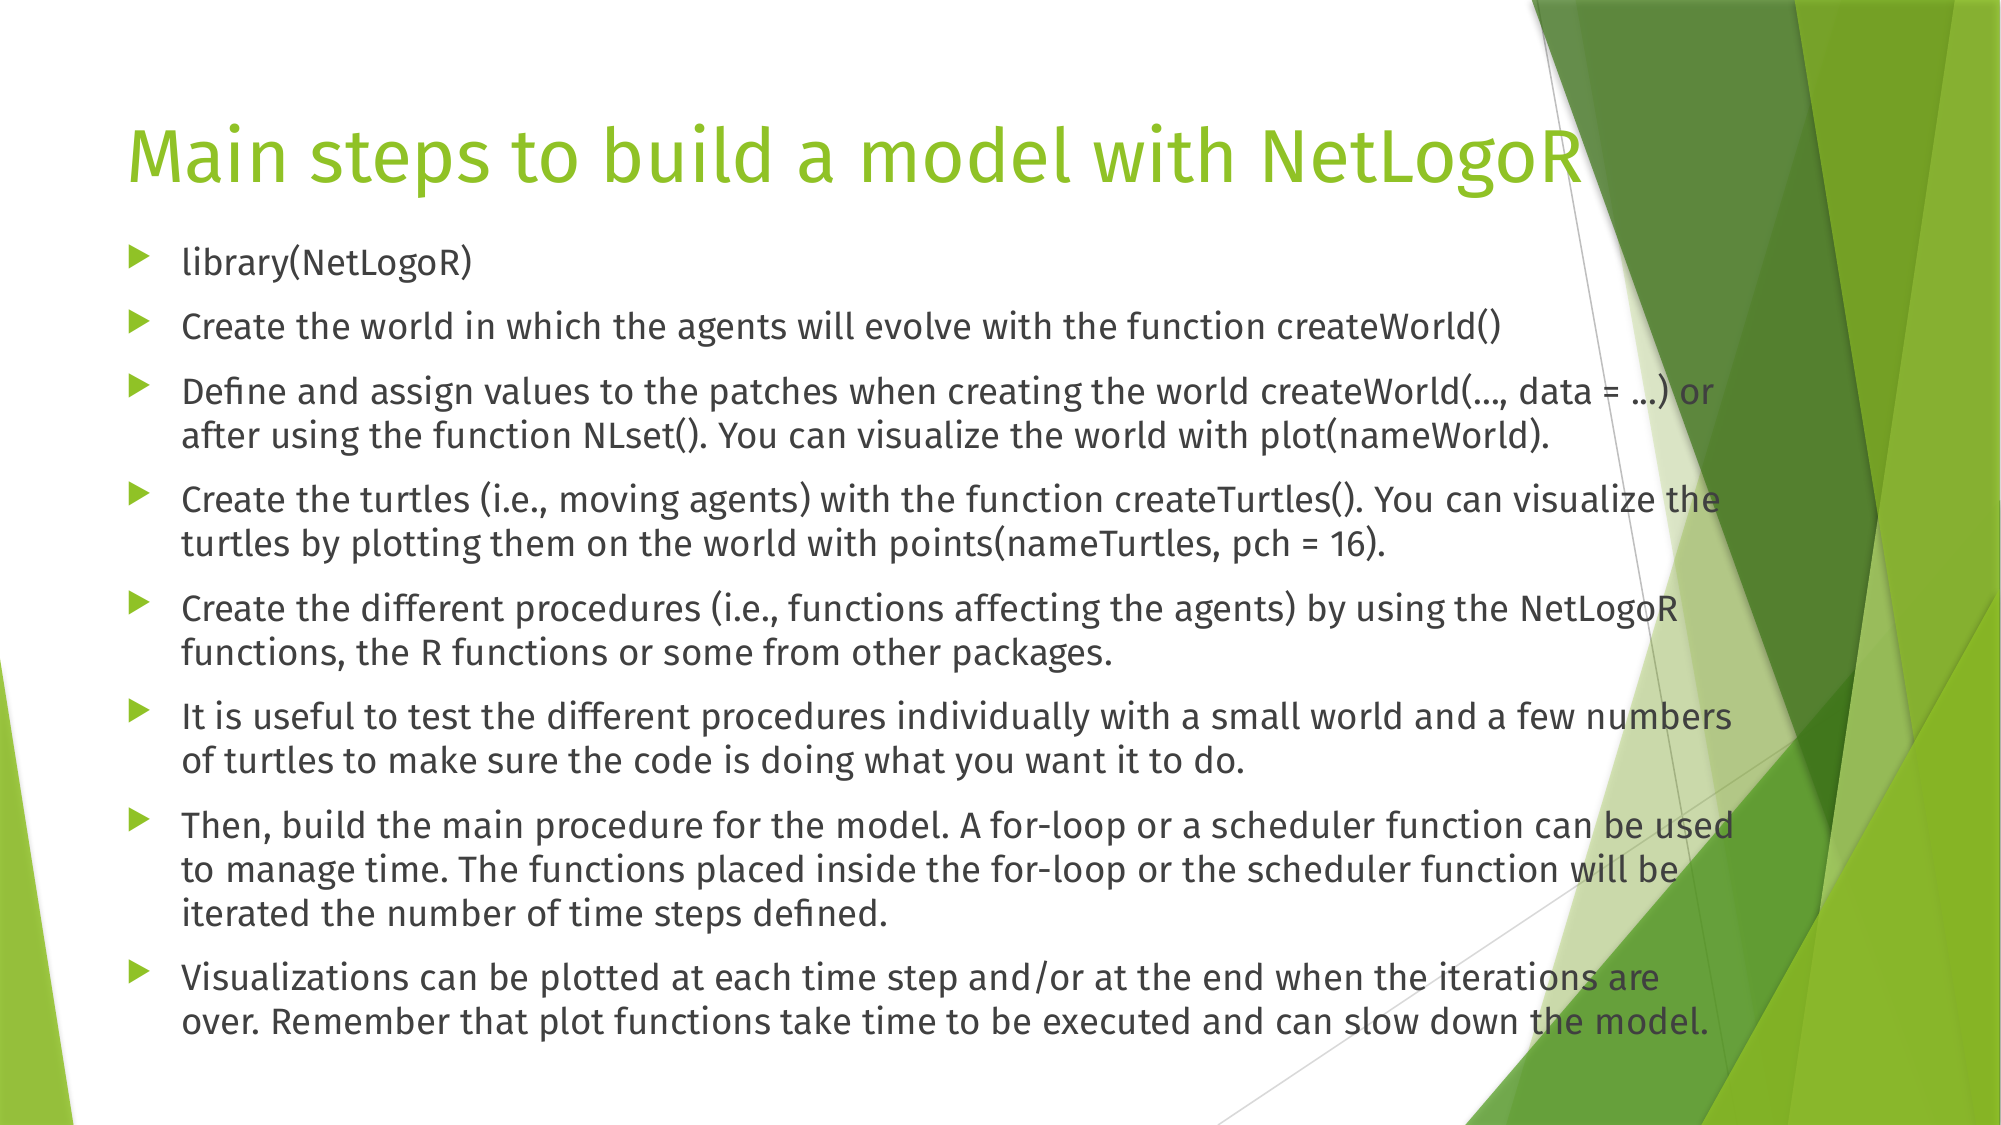

# Main steps to build a model with NetLogoR
library(NetLogoR)
Create the world in which the agents will evolve with the function createWorld()
Define and assign values to the patches when creating the world createWorld(..., data = ...) or after using the function NLset(). You can visualize the world with plot(nameWorld).
Create the turtles (i.e., moving agents) with the function createTurtles(). You can visualize the turtles by plotting them on the world with points(nameTurtles, pch = 16).
Create the different procedures (i.e., functions affecting the agents) by using the NetLogoR functions, the R functions or some from other packages.
It is useful to test the different procedures individually with a small world and a few numbers of turtles to make sure the code is doing what you want it to do.
Then, build the main procedure for the model. A for-loop or a scheduler function can be used to manage time. The functions placed inside the for-loop or the scheduler function will be iterated the number of time steps defined.
Visualizations can be plotted at each time step and/or at the end when the iterations are over. Remember that plot functions take time to be executed and can slow down the model.